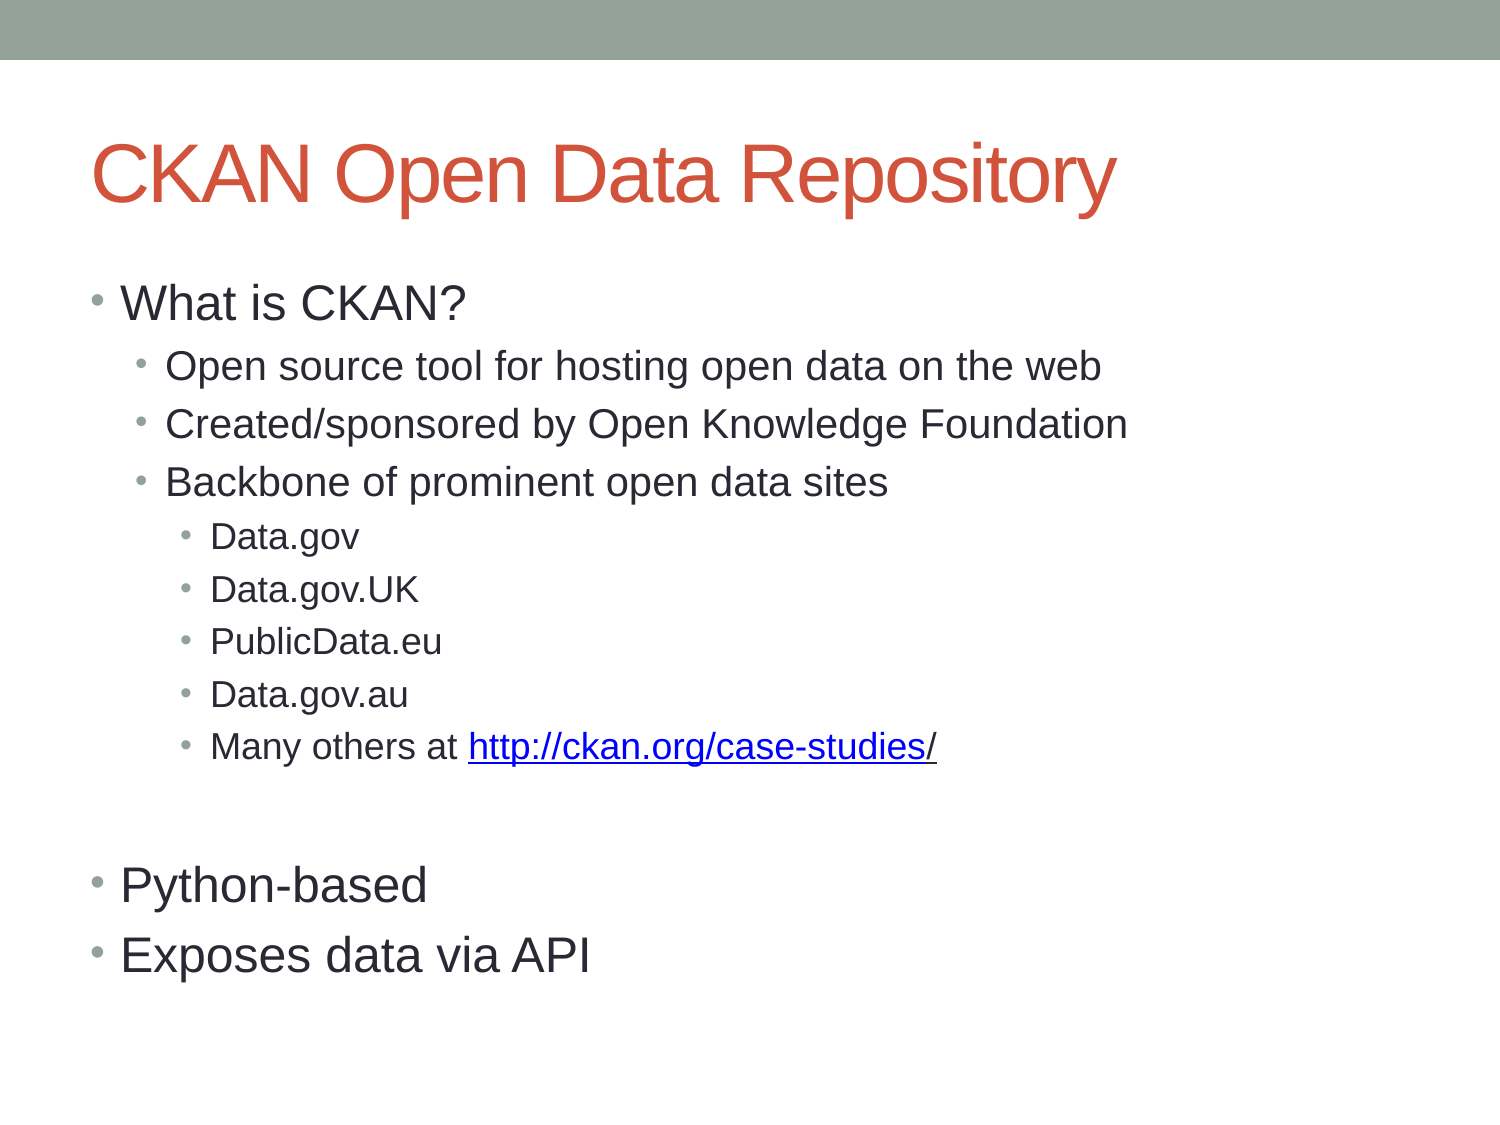

# CKAN Open Data Repository
What is CKAN?
Open source tool for hosting open data on the web
Created/sponsored by Open Knowledge Foundation
Backbone of prominent open data sites
Data.gov
Data.gov.UK
PublicData.eu
Data.gov.au
Many others at http://ckan.org/case-studies/

Python-based
Exposes data via API